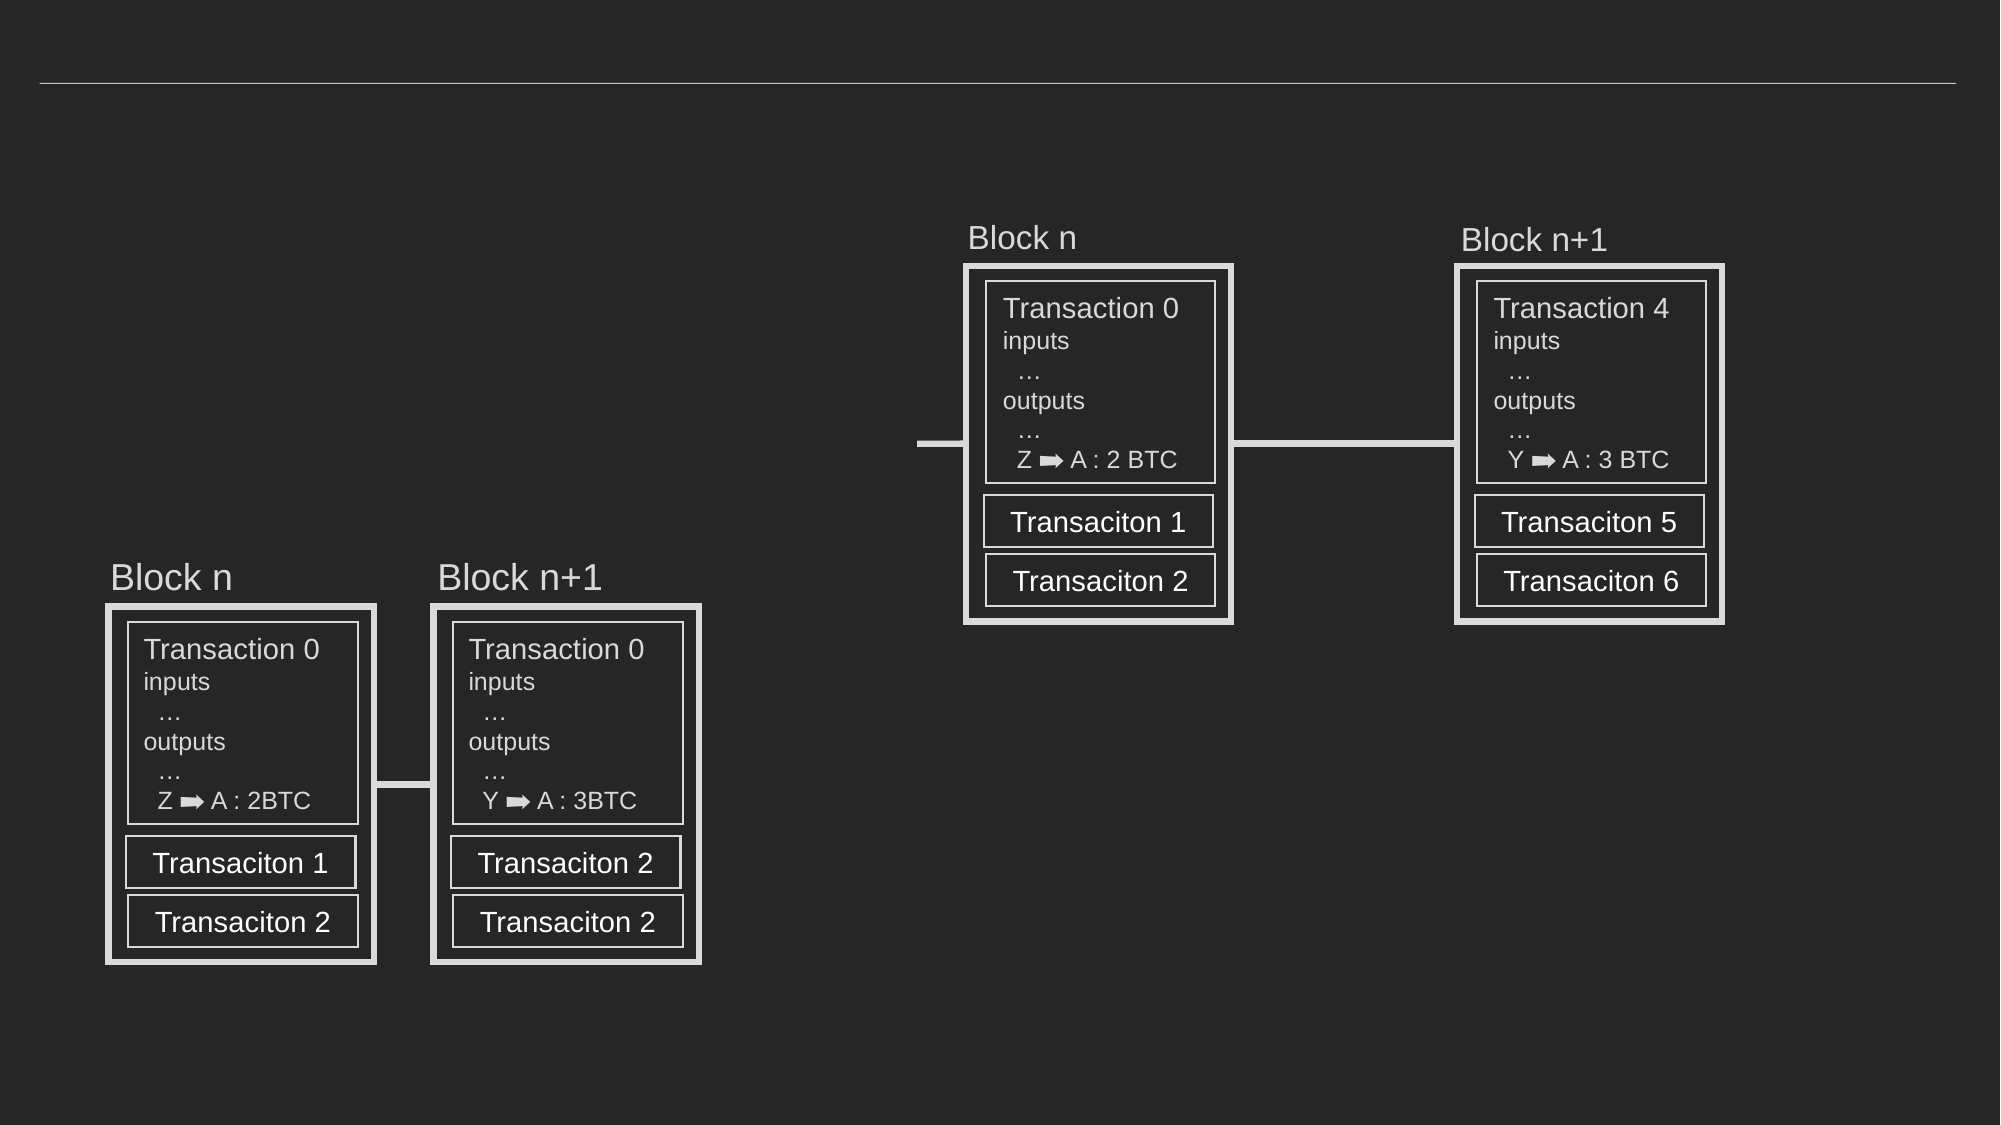

#
Block n
Block n+1

Transaction 4
inputs
  …
outputs
  …
  Y ➡ A : 3 BTC
Transaction 0
inputs
  …
outputs
  …
  Z ➡ A : 2 BTC
Transaciton 5
Transaciton 1
Transaciton 6
Transaciton 2
Block n+1
Block n

Transaction 0
inputs
  …
outputs
  …
  Y ➡ A : 3BTC
Transaction 0
inputs
  …
outputs
  …
  Z ➡ A : 2BTC
Transaciton 2
Transaciton 1
Transaciton 2
Transaciton 2